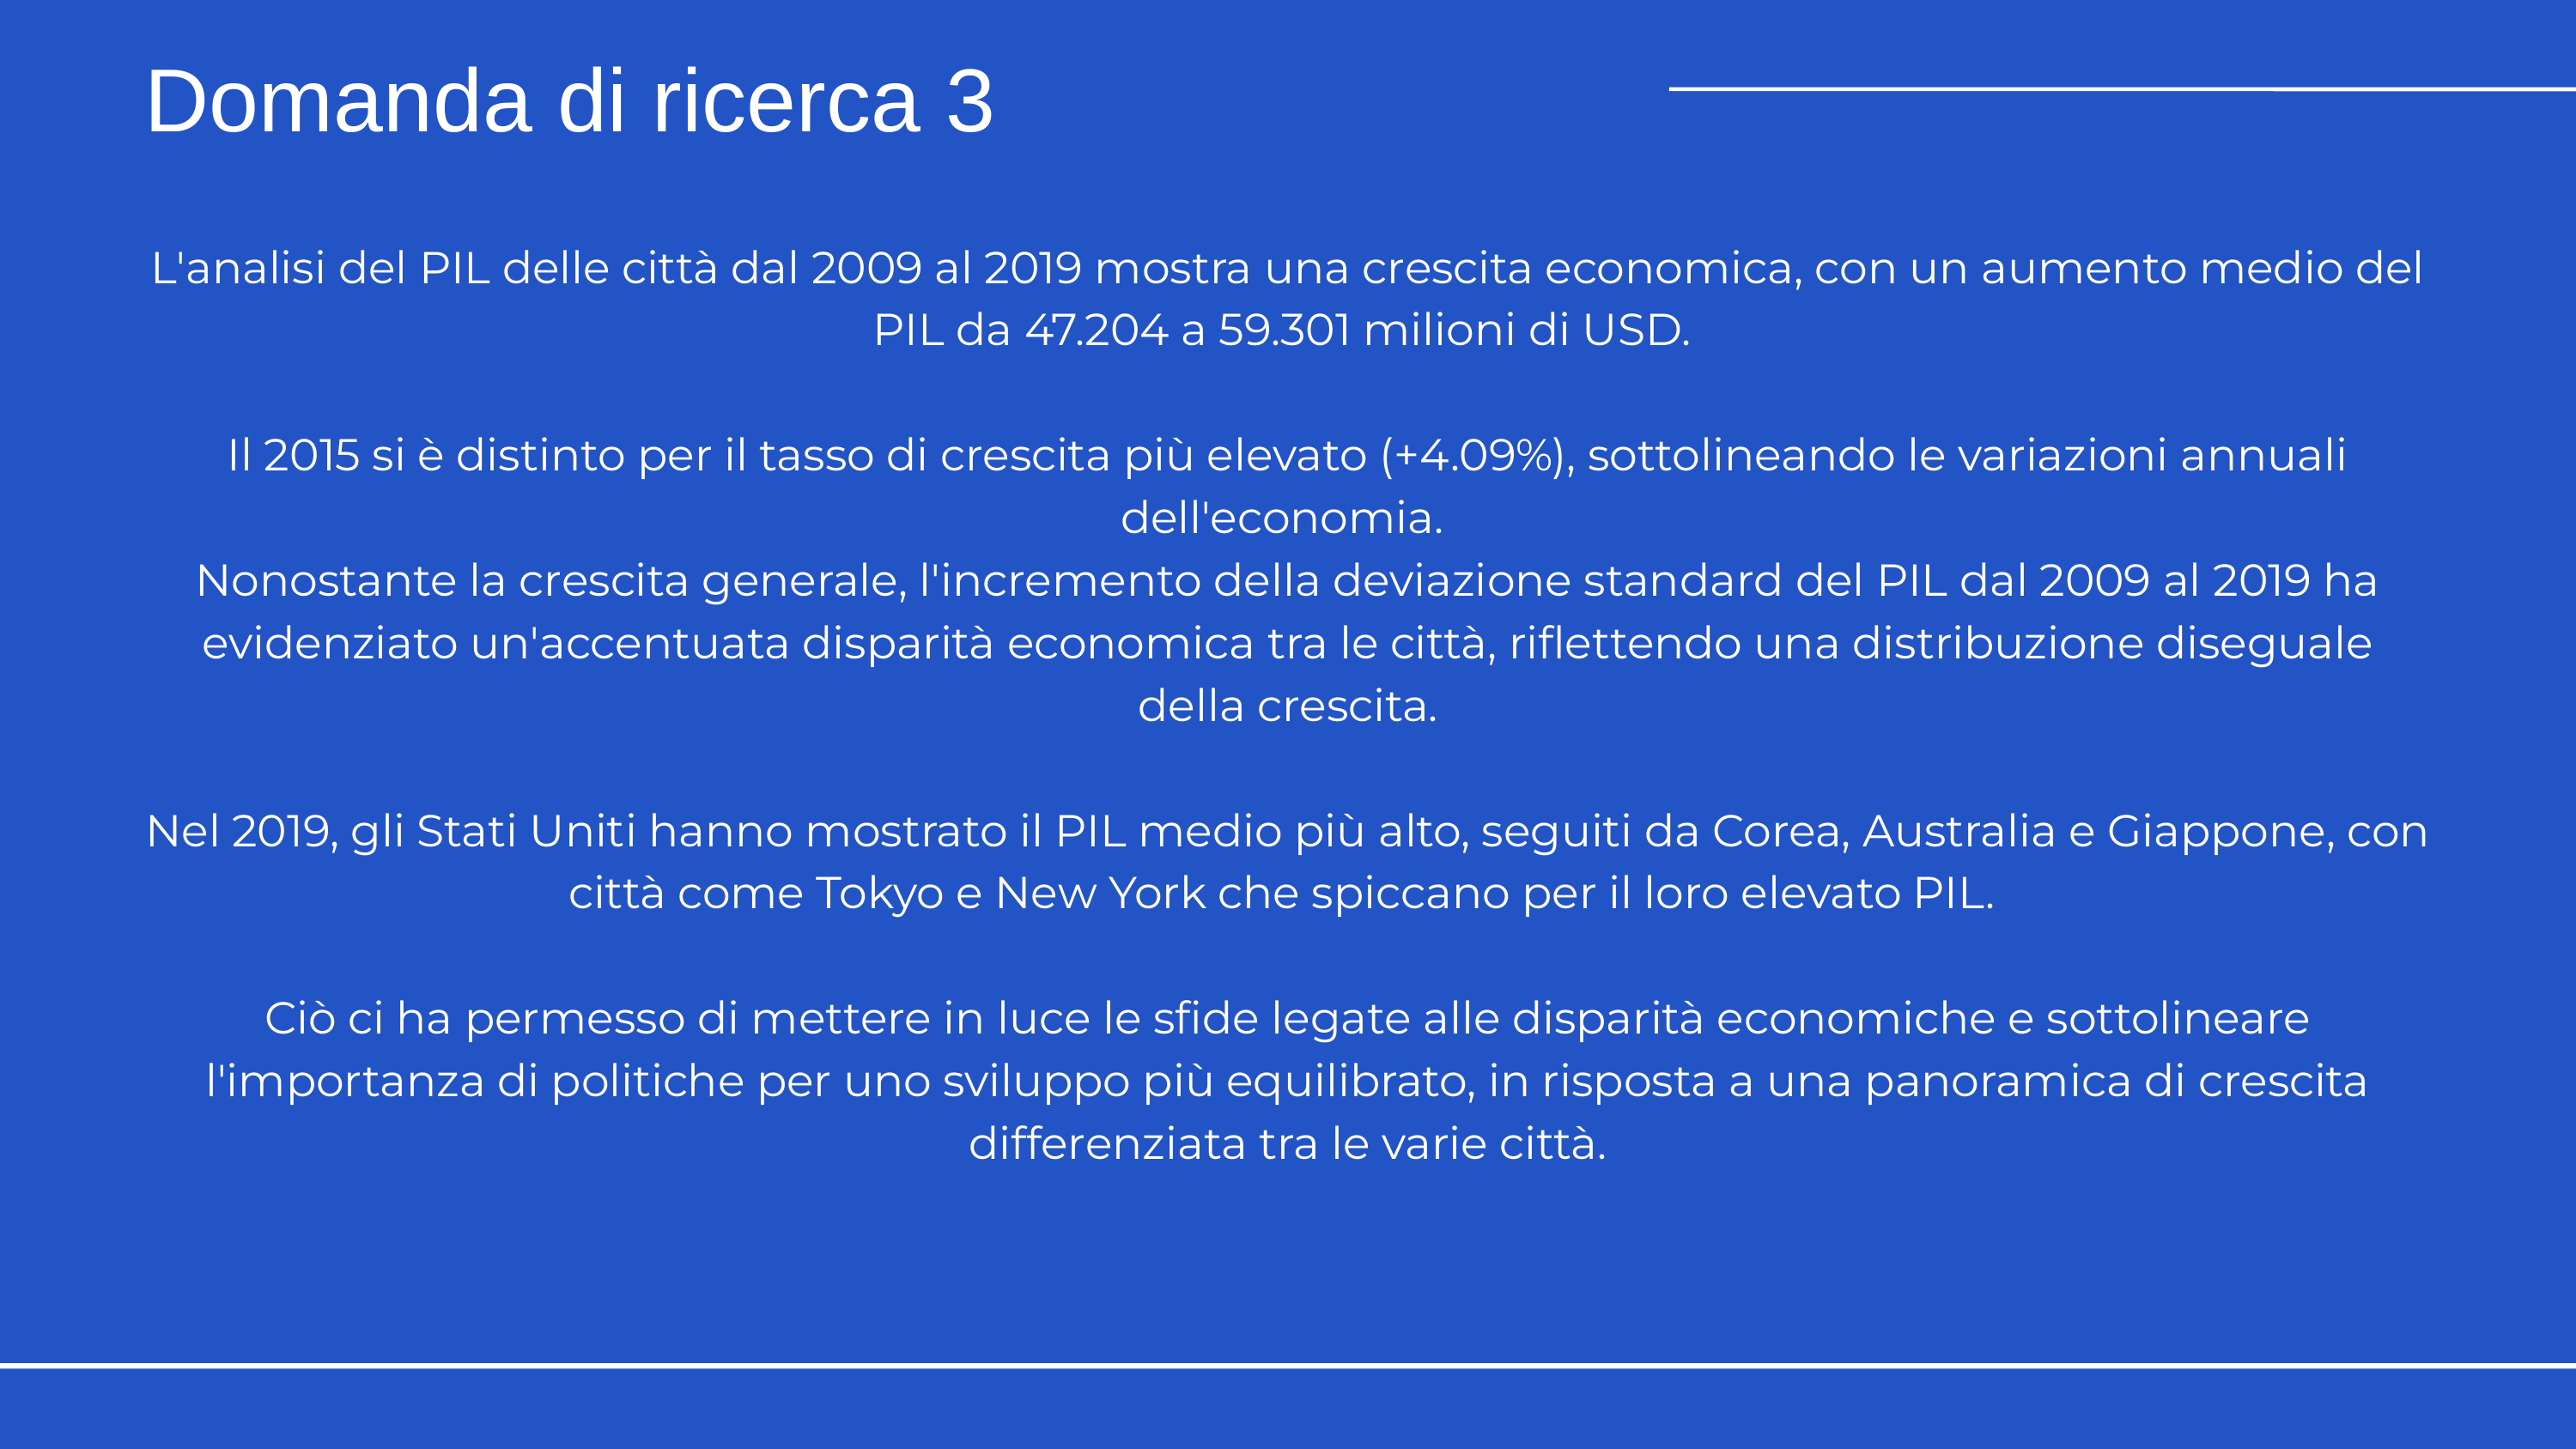

Domanda di ricerca 3

L'analisi del PIL delle città dal 2009 al 2019 mostra una crescita economica, con un aumento medio del PIL da 47.204 a 59.301 milioni di USD.

Il 2015 si è distinto per il tasso di crescita più elevato (+4.09%), sottolineando le variazioni annuali dell'economia.
Nonostante la crescita generale, l'incremento della deviazione standard del PIL dal 2009 al 2019 ha evidenziato un'accentuata disparità economica tra le città, riflettendo una distribuzione diseguale della crescita.

Nel 2019, gli Stati Uniti hanno mostrato il PIL medio più alto, seguiti da Corea, Australia e Giappone, con città come Tokyo e New York che spiccano per il loro elevato PIL.

Ciò ci ha permesso di mettere in luce le sfide legate alle disparità economiche e sottolineare l'importanza di politiche per uno sviluppo più equilibrato, in risposta a una panoramica di crescita differenziata tra le varie città.